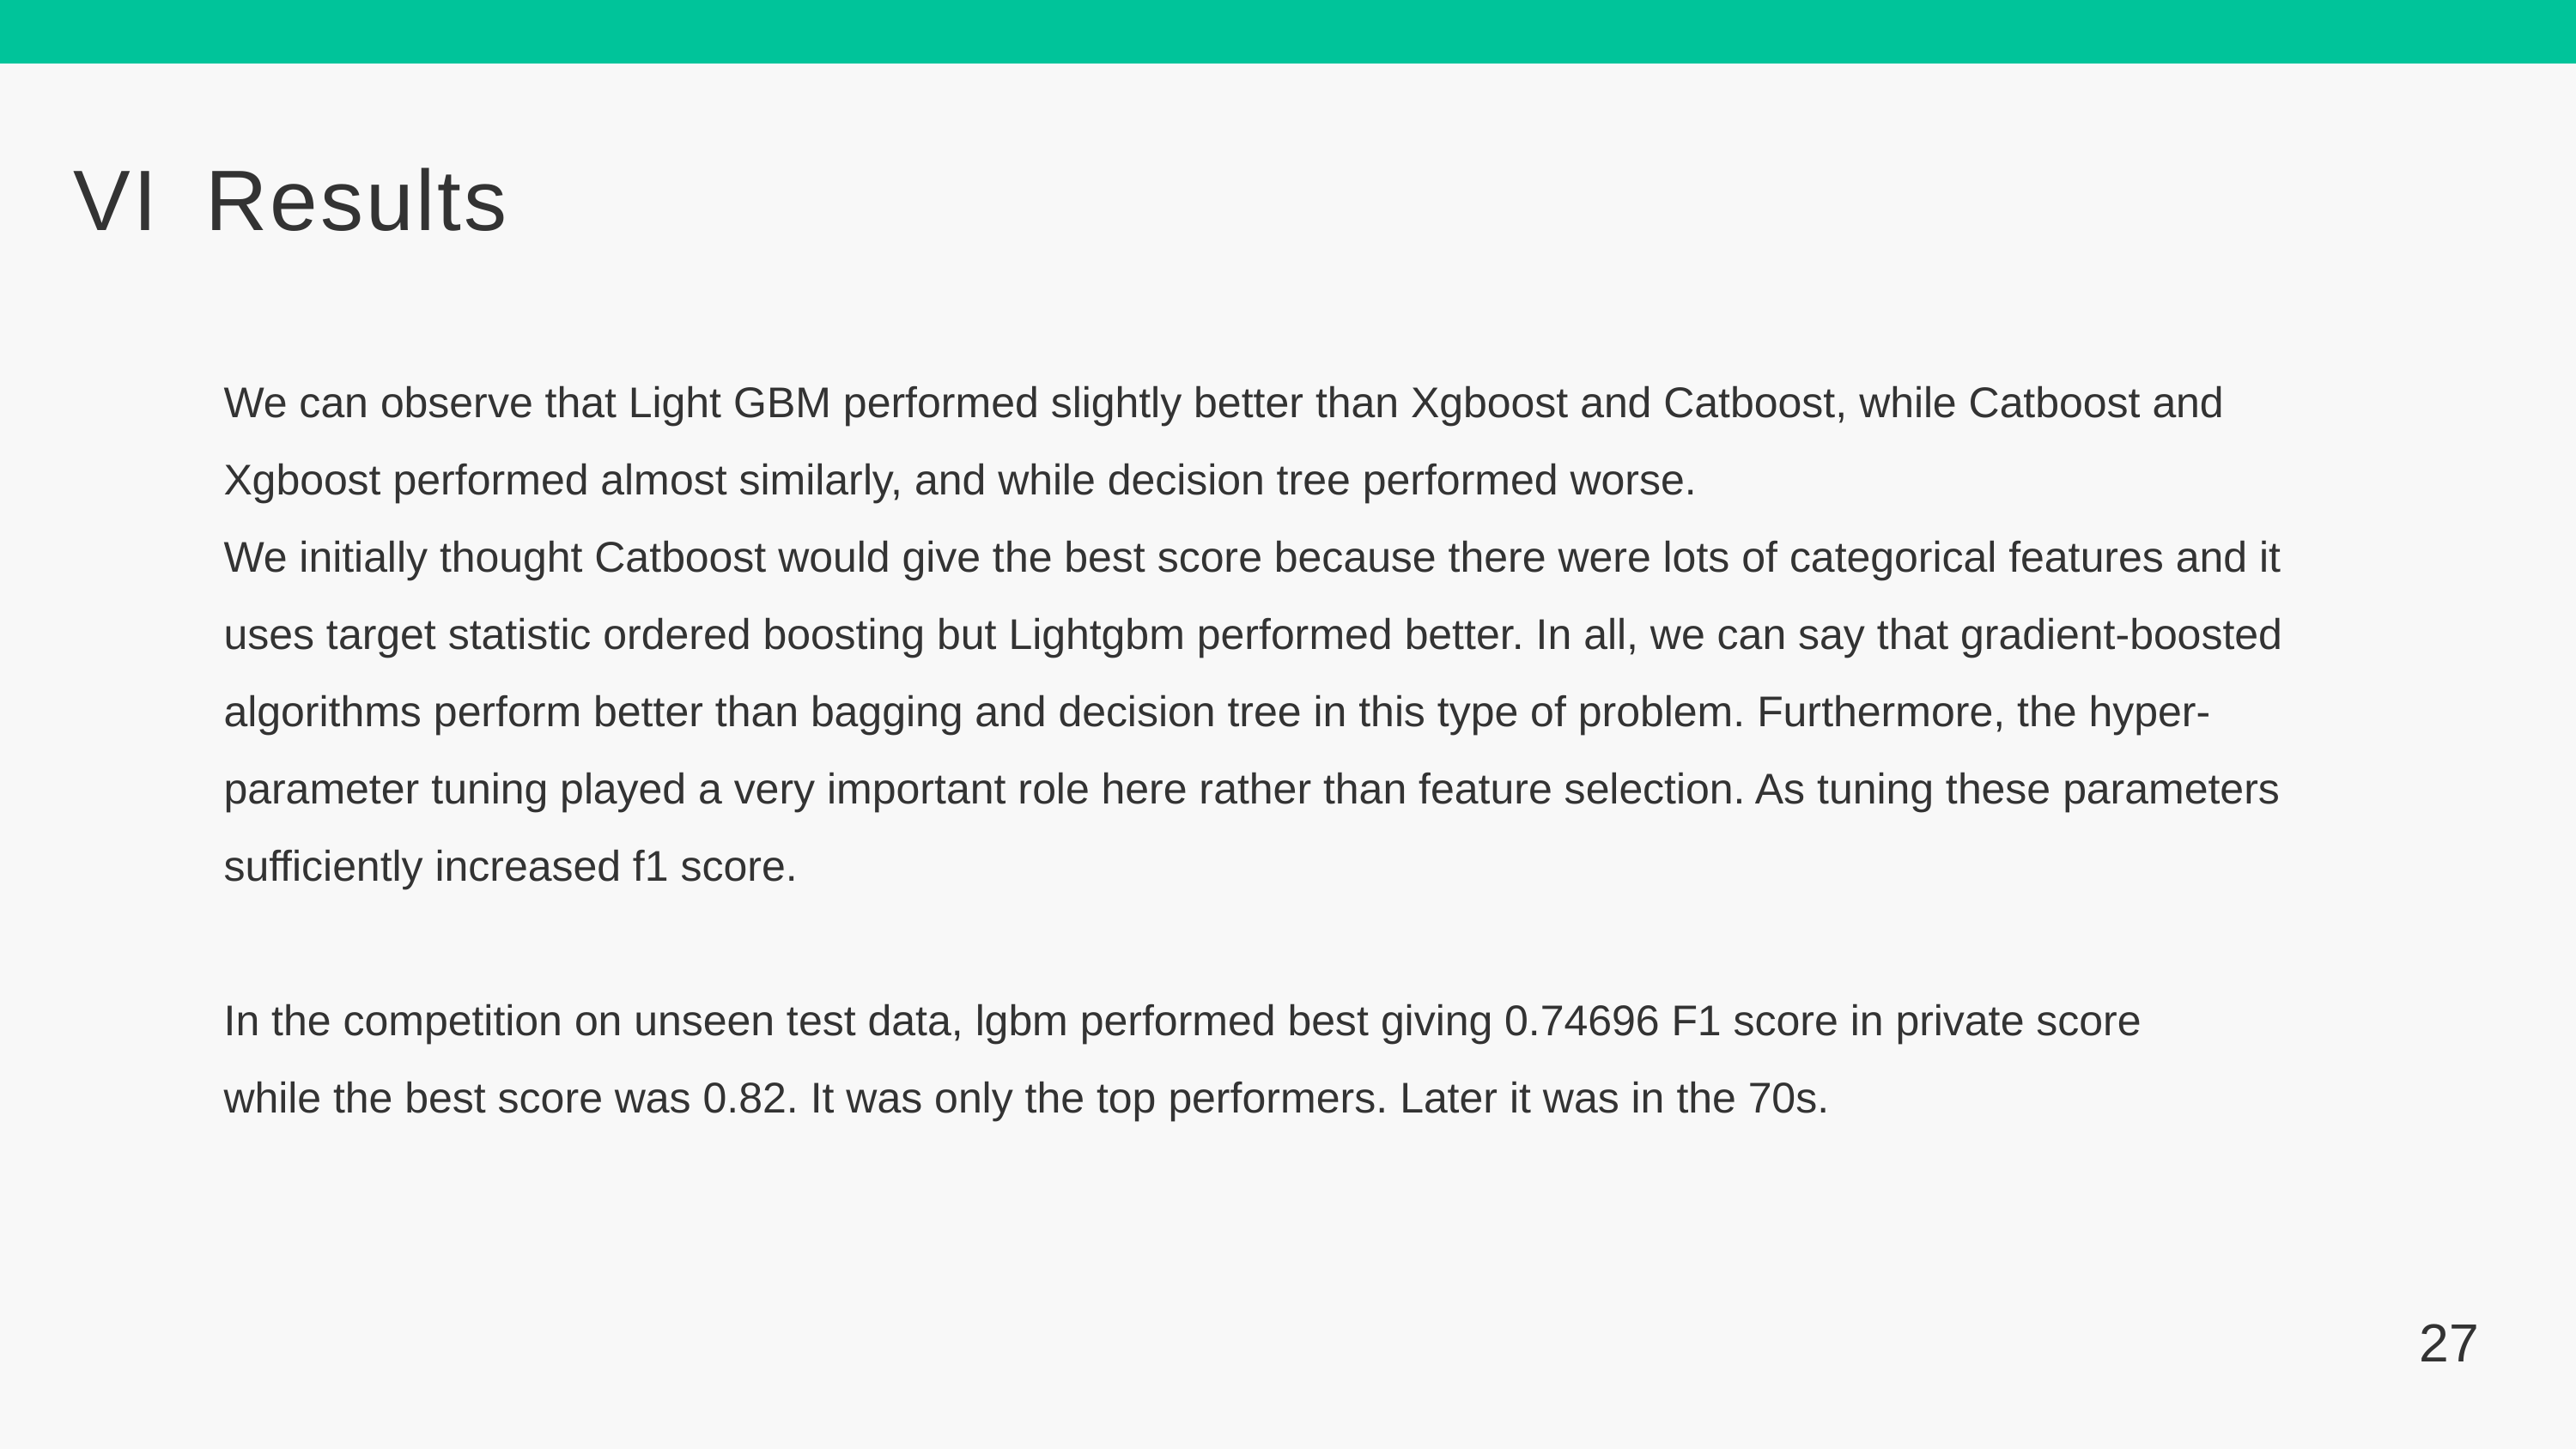

VI
Results
We can observe that Light GBM performed slightly better than Xgboost and Catboost, while Catboost and Xgboost performed almost similarly, and while decision tree performed worse.
We initially thought Catboost would give the best score because there were lots of categorical features and it uses target statistic ordered boosting but Lightgbm performed better. In all, we can say that gradient-boosted algorithms perform better than bagging and decision tree in this type of problem. Furthermore, the hyper-parameter tuning played a very important role here rather than feature selection. As tuning these parameters sufficiently increased f1 score.

In the competition on unseen test data, lgbm performed best giving 0.74696 F1 score in private score
while the best score was 0.82. It was only the top performers. Later it was in the 70s.

27